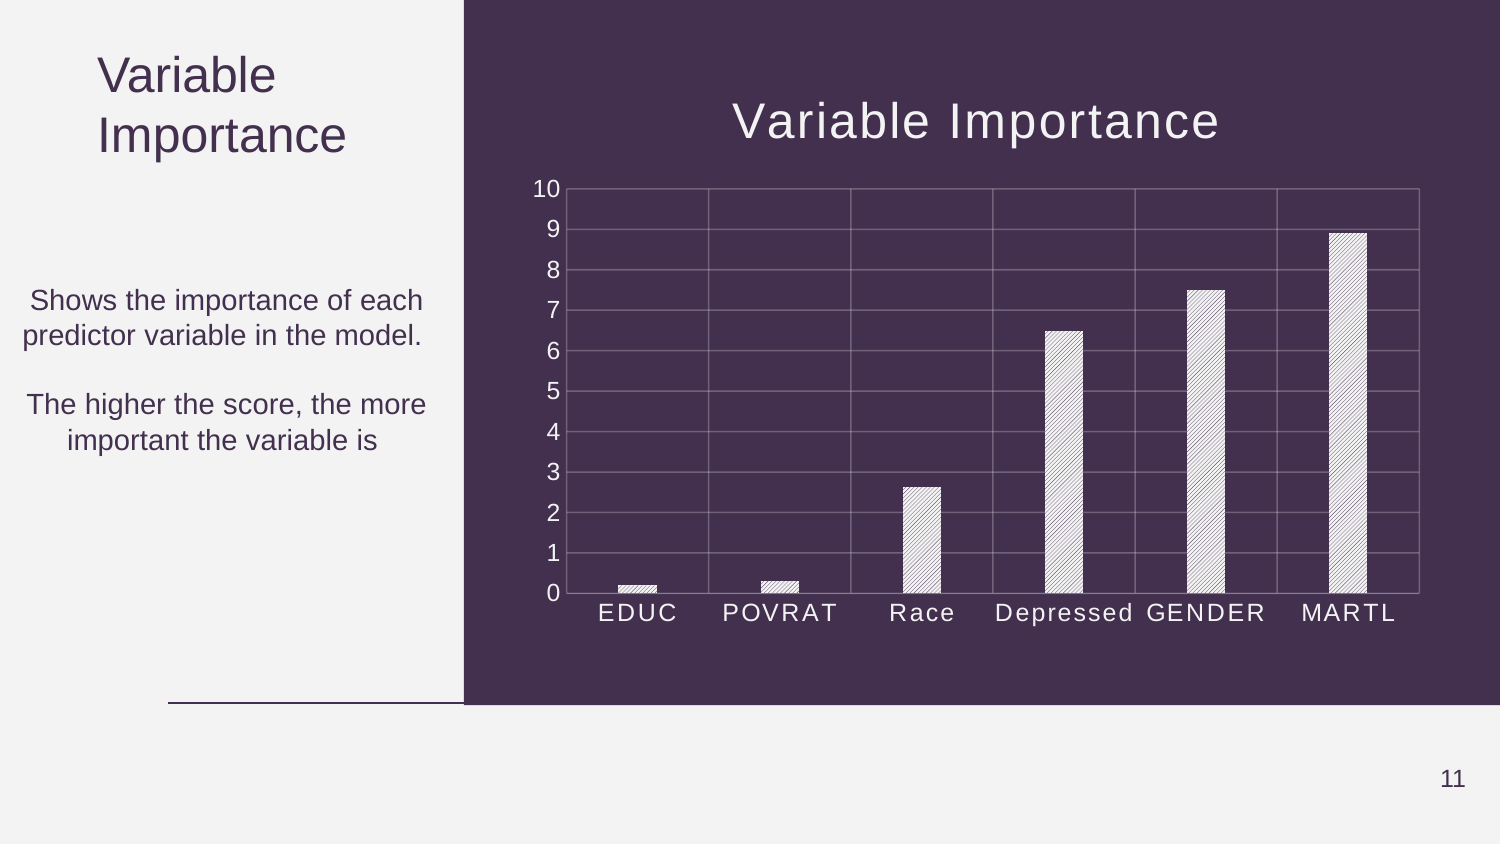

# Variable Importance

### Chart: Variable Importance

| Category | Variable Importance |
|---|---|
| EDUC | 0.1972357 |
| POVRAT | 0.3082307 |
| Race | 2.6329248 |
| Depressed | 6.4856358 |
| GENDER | 7.5038355 |
| MARTL | 8.904564 |
Shows the importance of each predictor variable in the model.

The higher the score, the more important the variable is
11